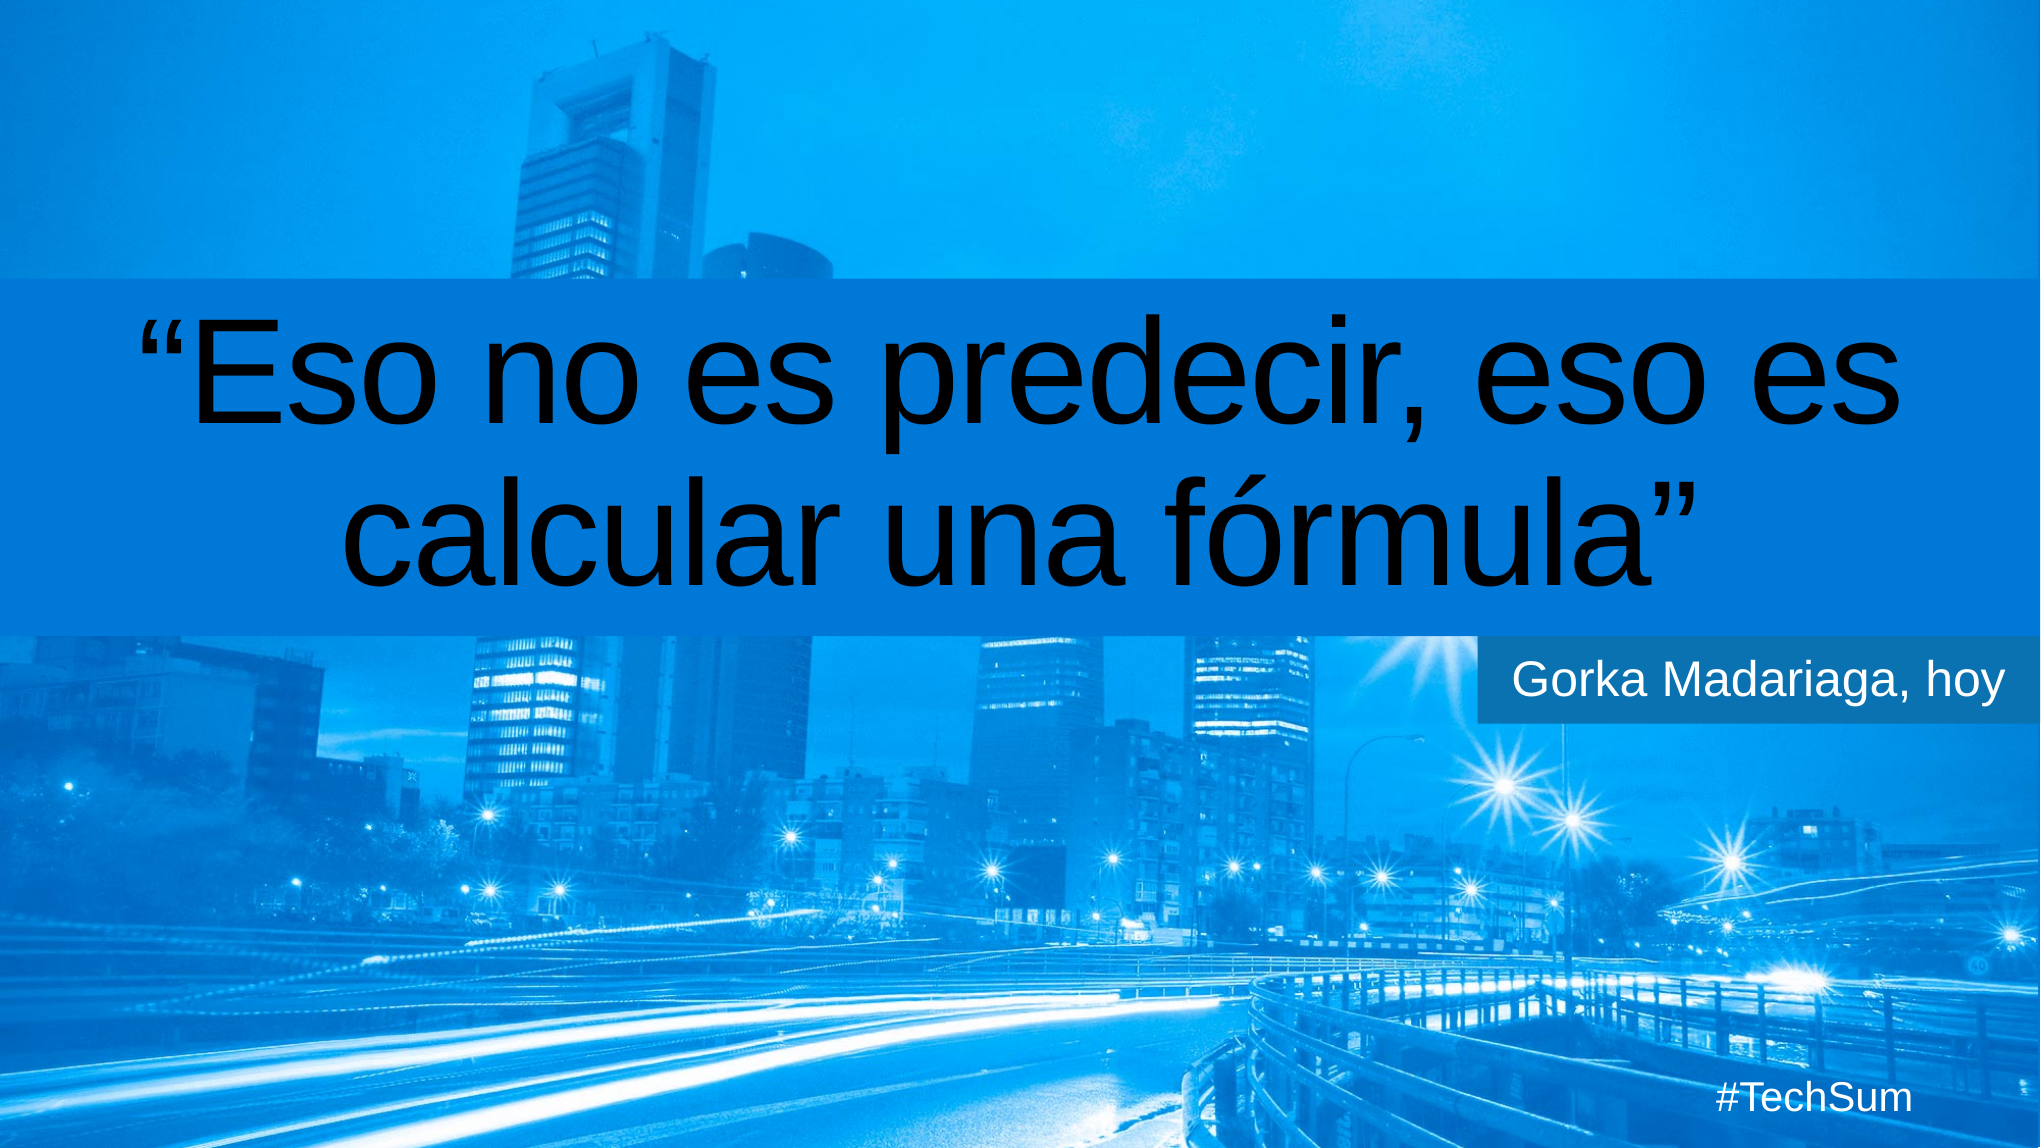

# “Eso no es predecir, eso es calcular una fórmula”
Gorka Madariaga, hoy